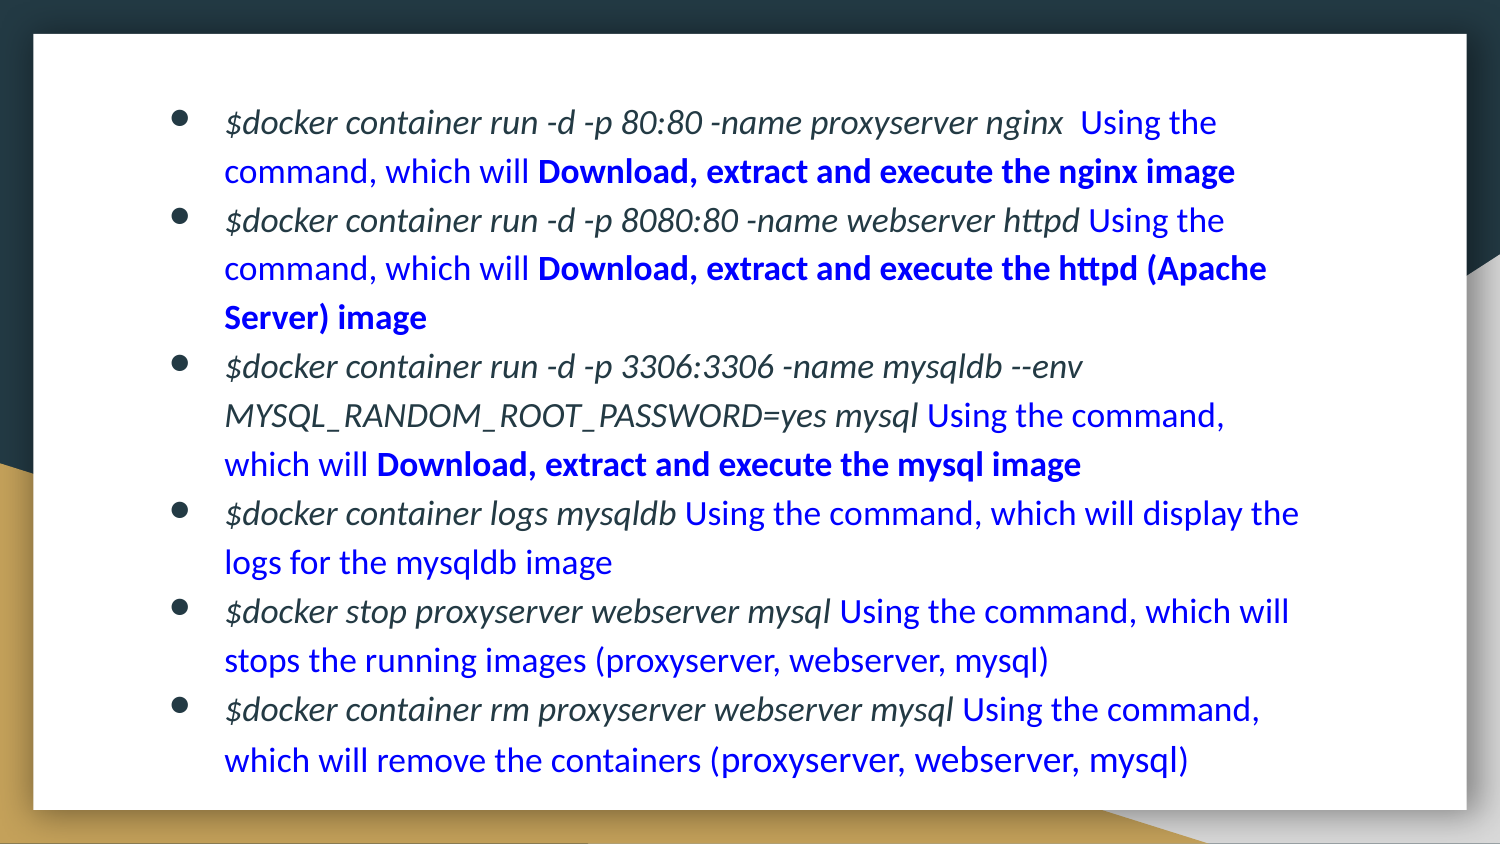

$docker container run -d -p 80:80 -name proxyserver nginx  Using the command, which will Download, extract and execute the nginx image
$docker container run -d -p 8080:80 -name webserver httpd Using the command, which will Download, extract and execute the httpd (Apache Server) image
$docker container run -d -p 3306:3306 -name mysqldb --env MYSQL_RANDOM_ROOT_PASSWORD=yes mysql Using the command, which will Download, extract and execute the mysql image
$docker container logs mysqldb Using the command, which will display the logs for the mysqldb image
$docker stop proxyserver webserver mysql Using the command, which will stops the running images (proxyserver, webserver, mysql)
$docker container rm proxyserver webserver mysql Using the command, which will remove the containers (proxyserver, webserver, mysql)